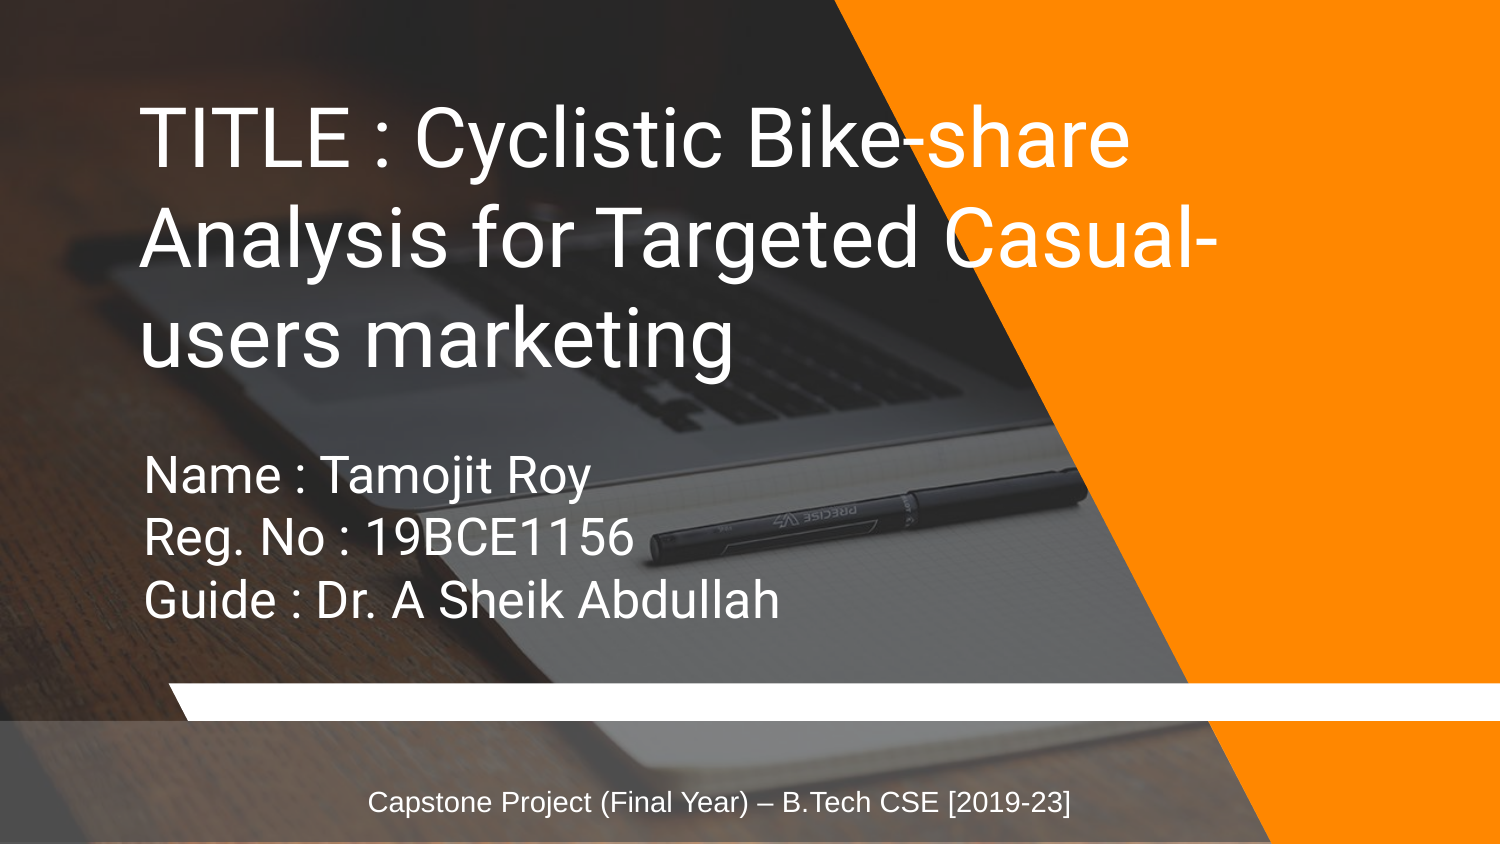

# TITLE : Cyclistic Bike-share Analysis for Targeted Casual-users marketing
Name : Tamojit Roy
Reg. No : 19BCE1156
Guide : Dr. A Sheik Abdullah
Capstone Project (Final Year) – B.Tech CSE [2019-23]